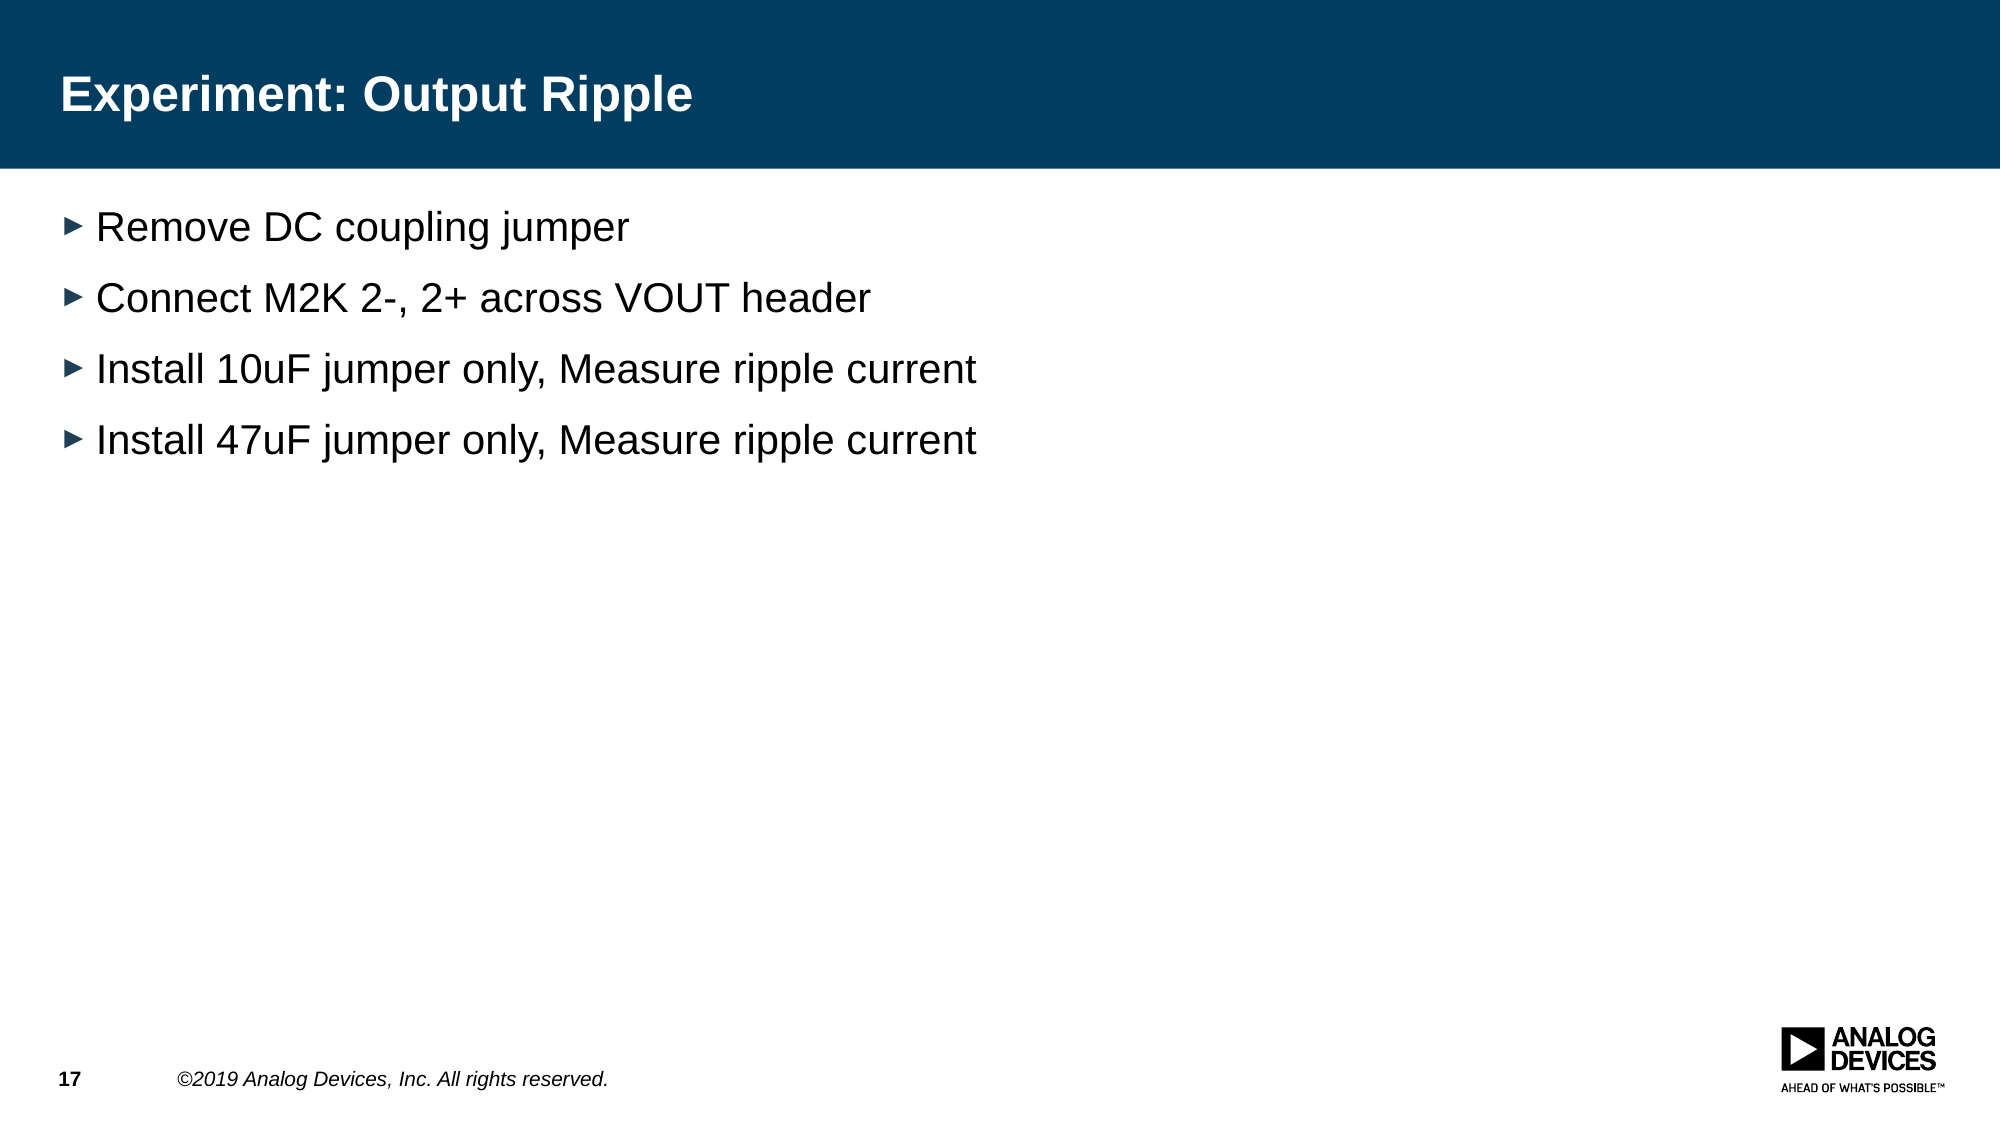

# Experiment: Output Ripple
Remove DC coupling jumper
Connect M2K 2-, 2+ across VOUT header
Install 10uF jumper only, Measure ripple current
Install 47uF jumper only, Measure ripple current

17
©2019 Analog Devices, Inc. All rights reserved.